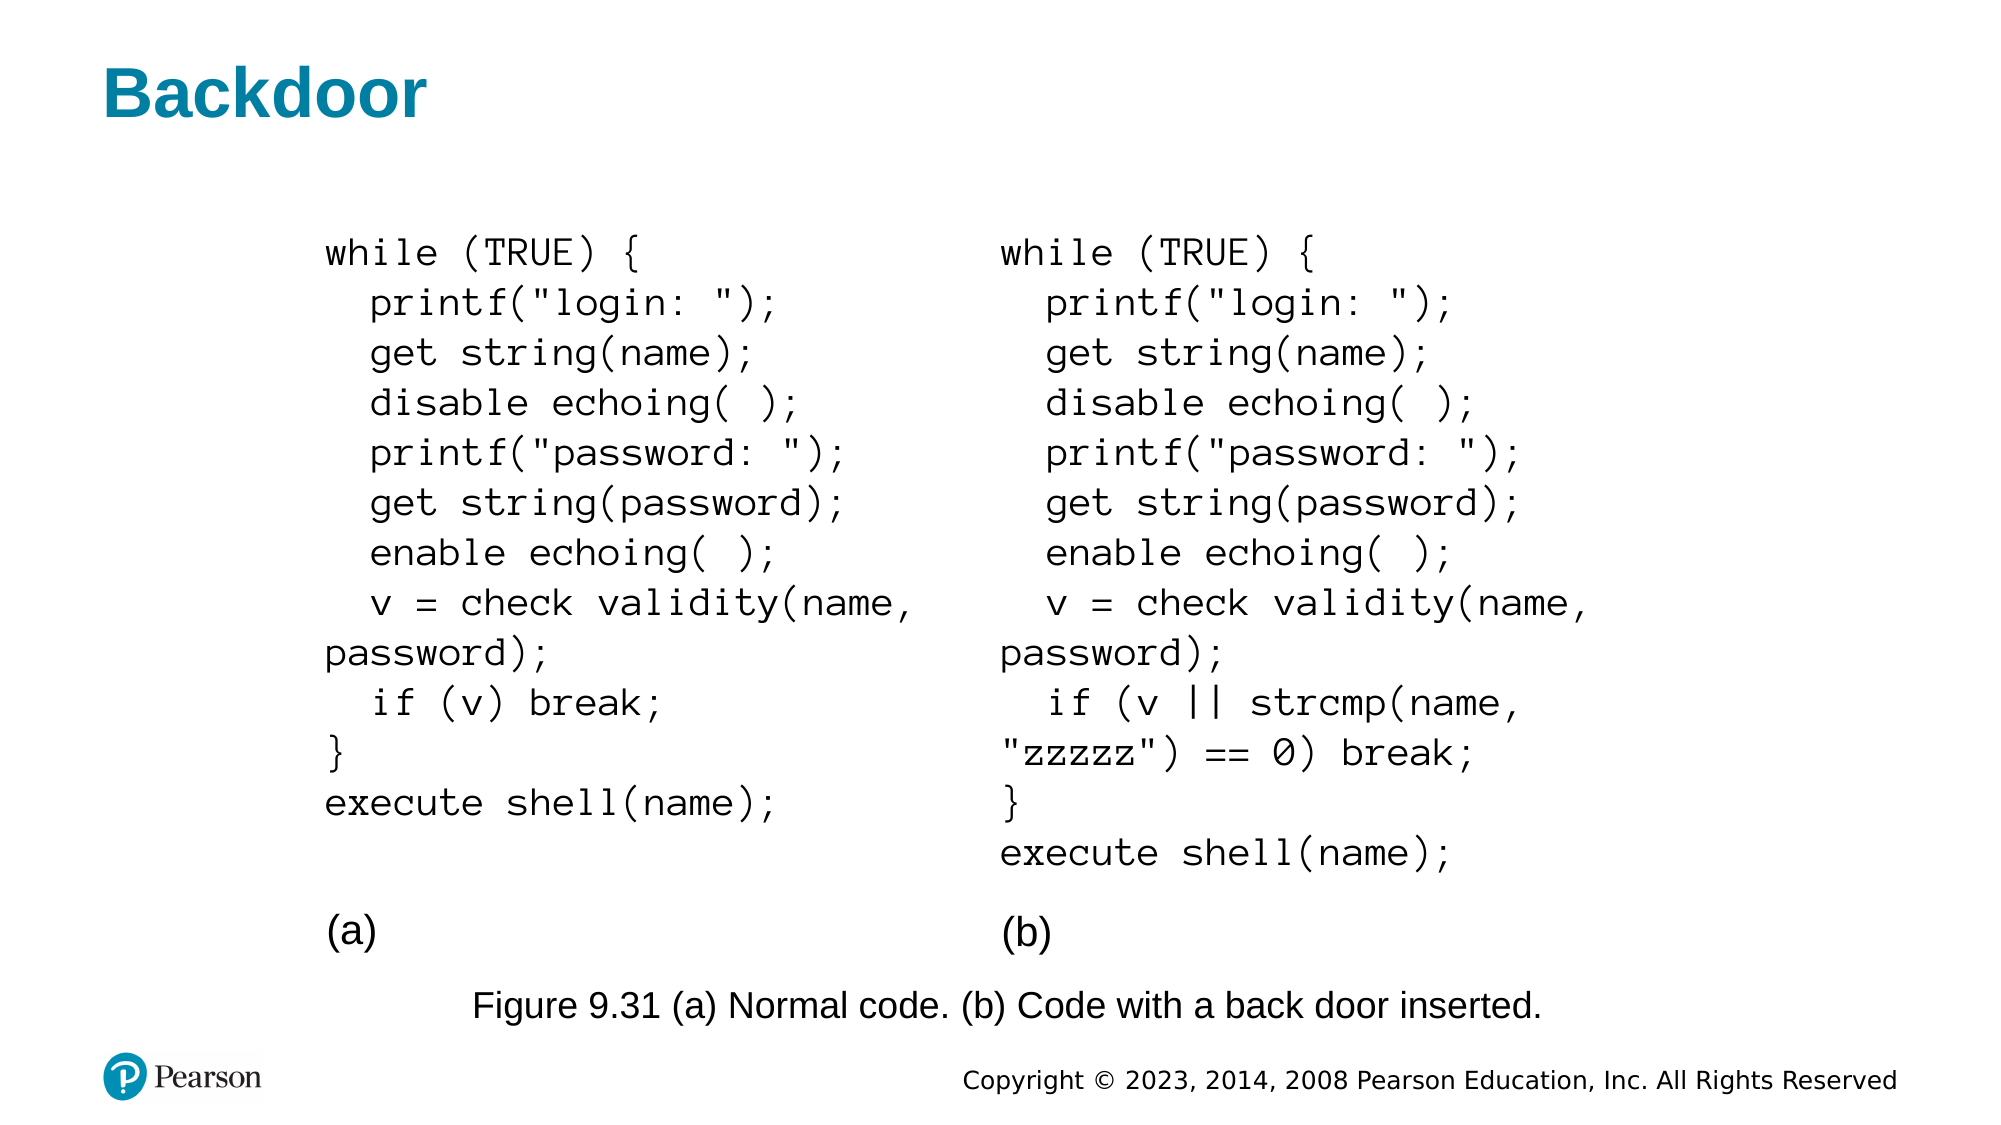

# Backdoor
while (TRUE) {
  print f("login: ");
  get string(name);
  disable echoing( );
  print f("password: ");
  get string(password);
  enable echoing( );
  v = check validity(name, password);
  if (v) break;
}
execute shell(name);
while (TRUE) {
  print f("login: ");
  get string(name);
  disable echoing( );
  print f("password: ");
  get string(password);
  enable echoing( );
  v = check validity(name, password);
  if (v || strcmp(name, "zzzzz") == 0) break;
}
execute shell(name);
(a)
(b)
Figure 9.31 (a) Normal code. (b) Code with a back door inserted.